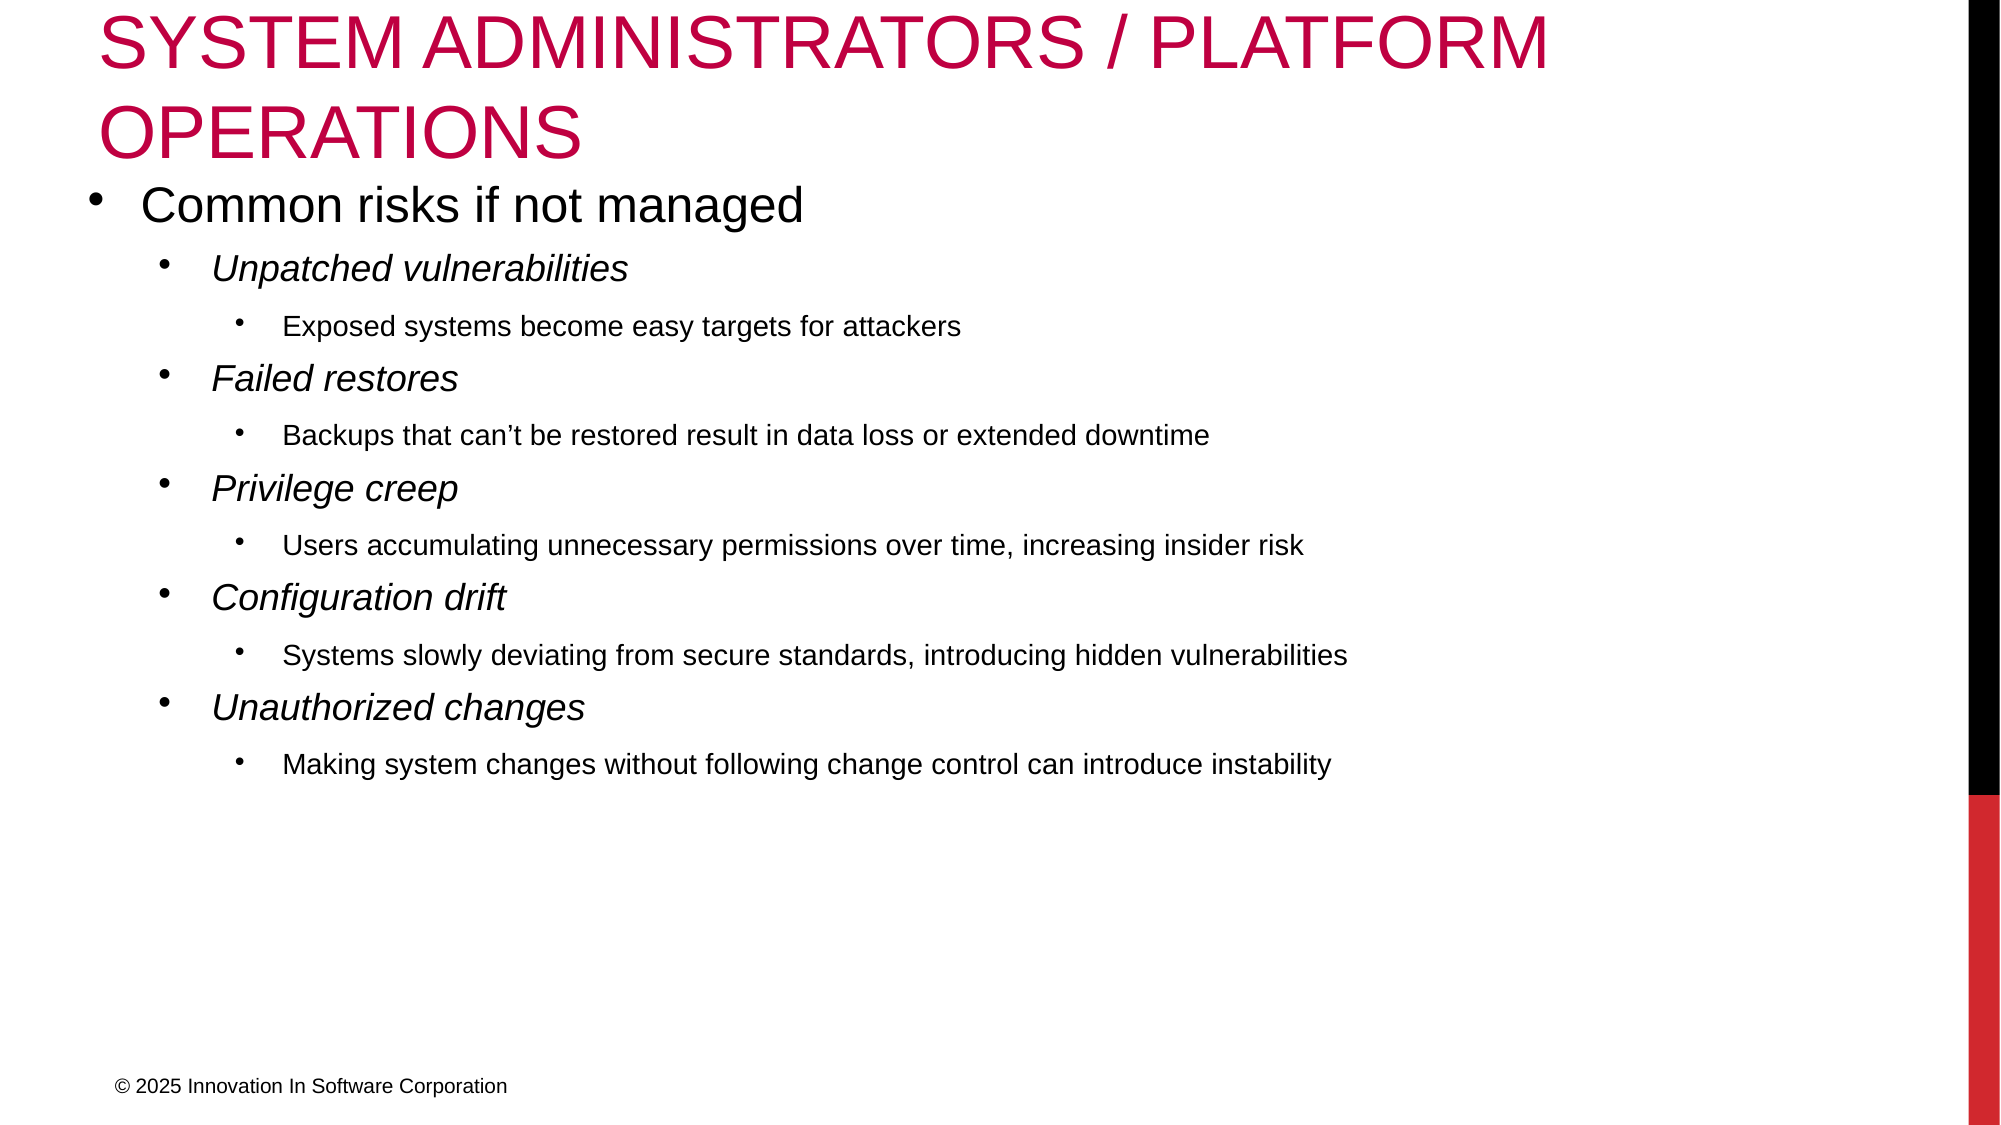

# System Administrators / Platform Operations
Common risks if not managed
Unpatched vulnerabilities
Exposed systems become easy targets for attackers
Failed restores
Backups that can’t be restored result in data loss or extended downtime
Privilege creep
Users accumulating unnecessary permissions over time, increasing insider risk
Configuration drift
Systems slowly deviating from secure standards, introducing hidden vulnerabilities
Unauthorized changes
Making system changes without following change control can introduce instability
© 2025 Innovation In Software Corporation